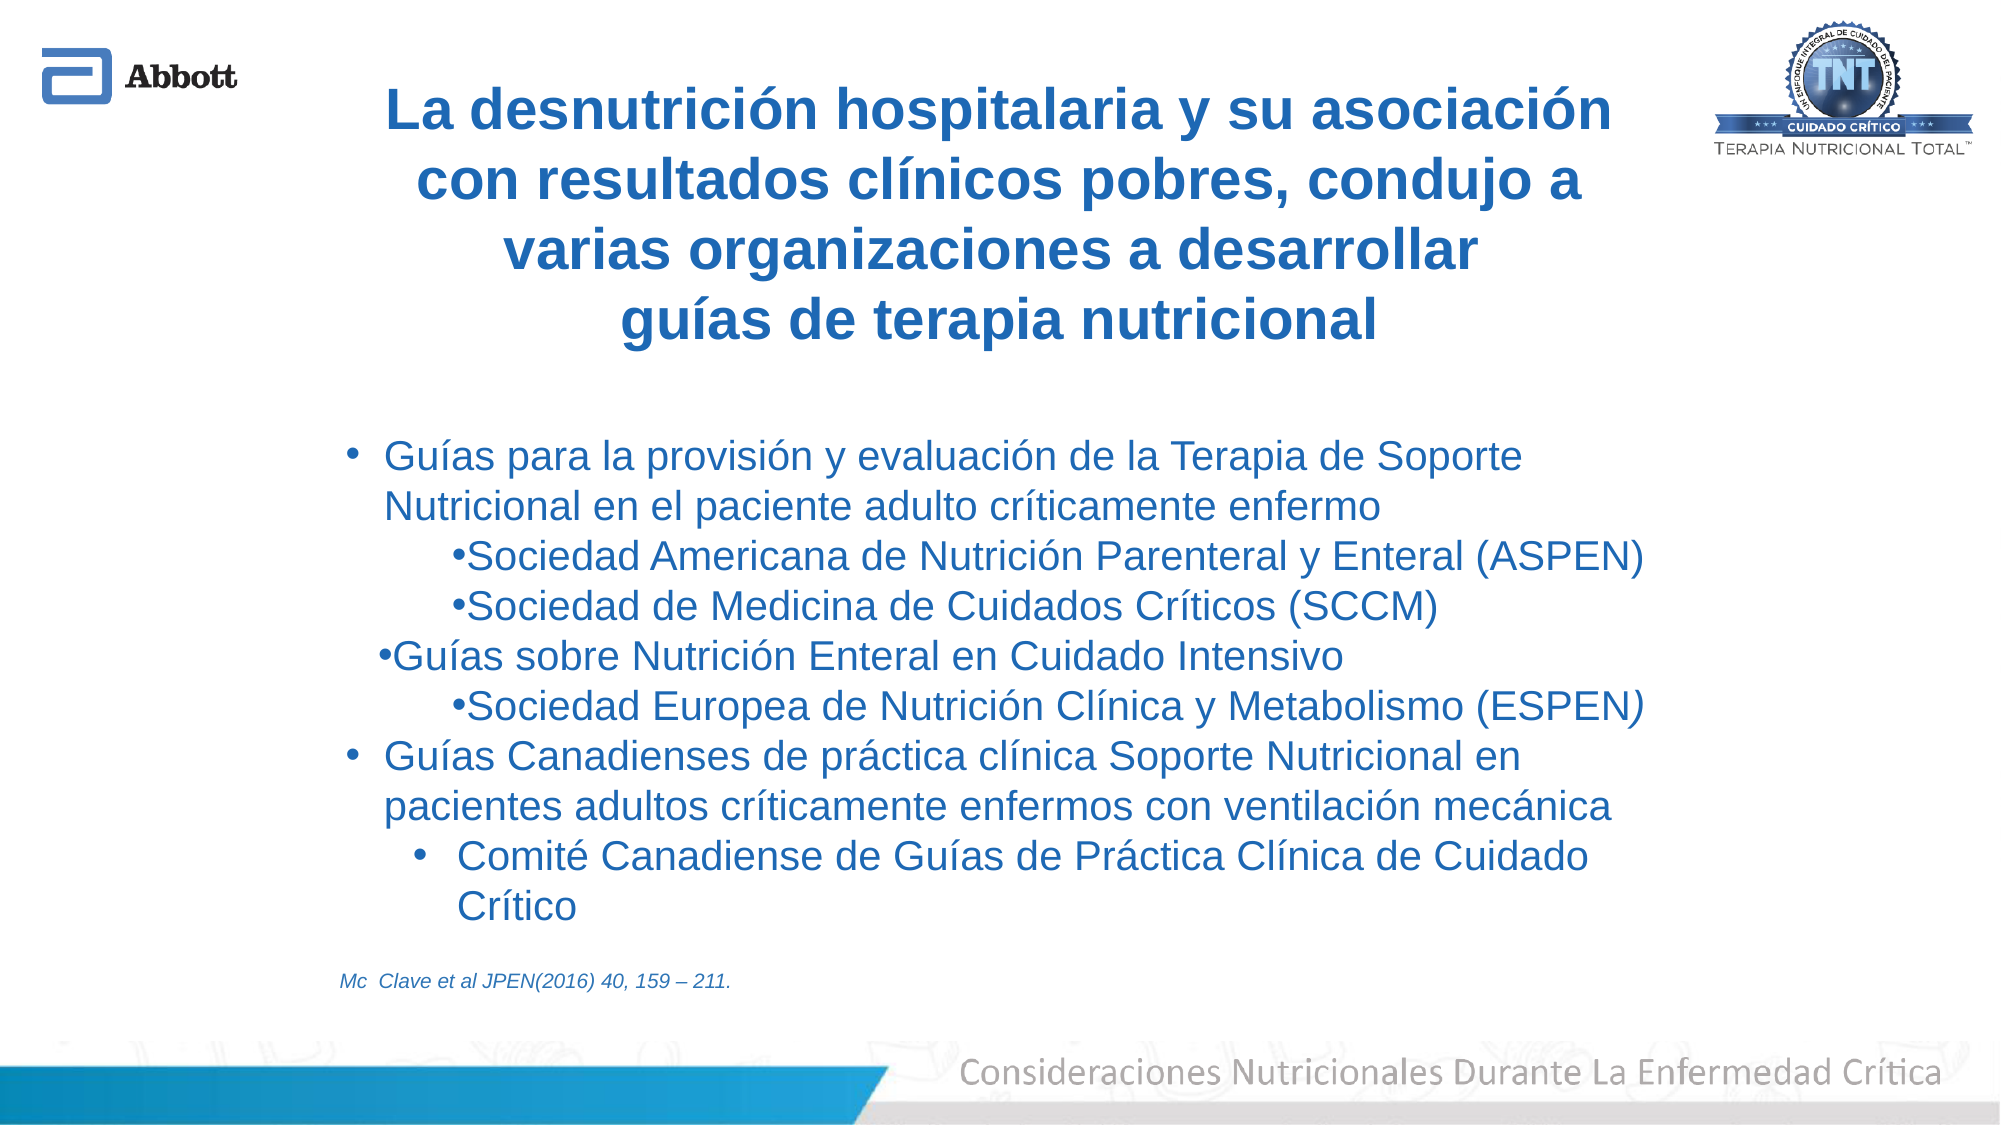

La desnutrición hospitalaria y su asociación con resultados clínicos pobres, condujo a varias organizaciones a desarrollar
guías de terapia nutricional
Guías para la provisión y evaluación de la Terapia de Soporte
Nutricional en el paciente adulto críticamente enfermo
Sociedad Americana de Nutrición Parenteral y Enteral (ASPEN)
Sociedad de Medicina de Cuidados Críticos (SCCM)
Guías sobre Nutrición Enteral en Cuidado Intensivo
Sociedad Europea de Nutrición Clínica y Metabolismo (ESPEN)
Guías Canadienses de práctica clínica Soporte Nutricional en pacientes adultos críticamente enfermos con ventilación mecánica
Comité Canadiense de Guías de Práctica Clínica de Cuidado     Crítico
Mc  Clave et al JPEN(2016) 40, 159 – 211.